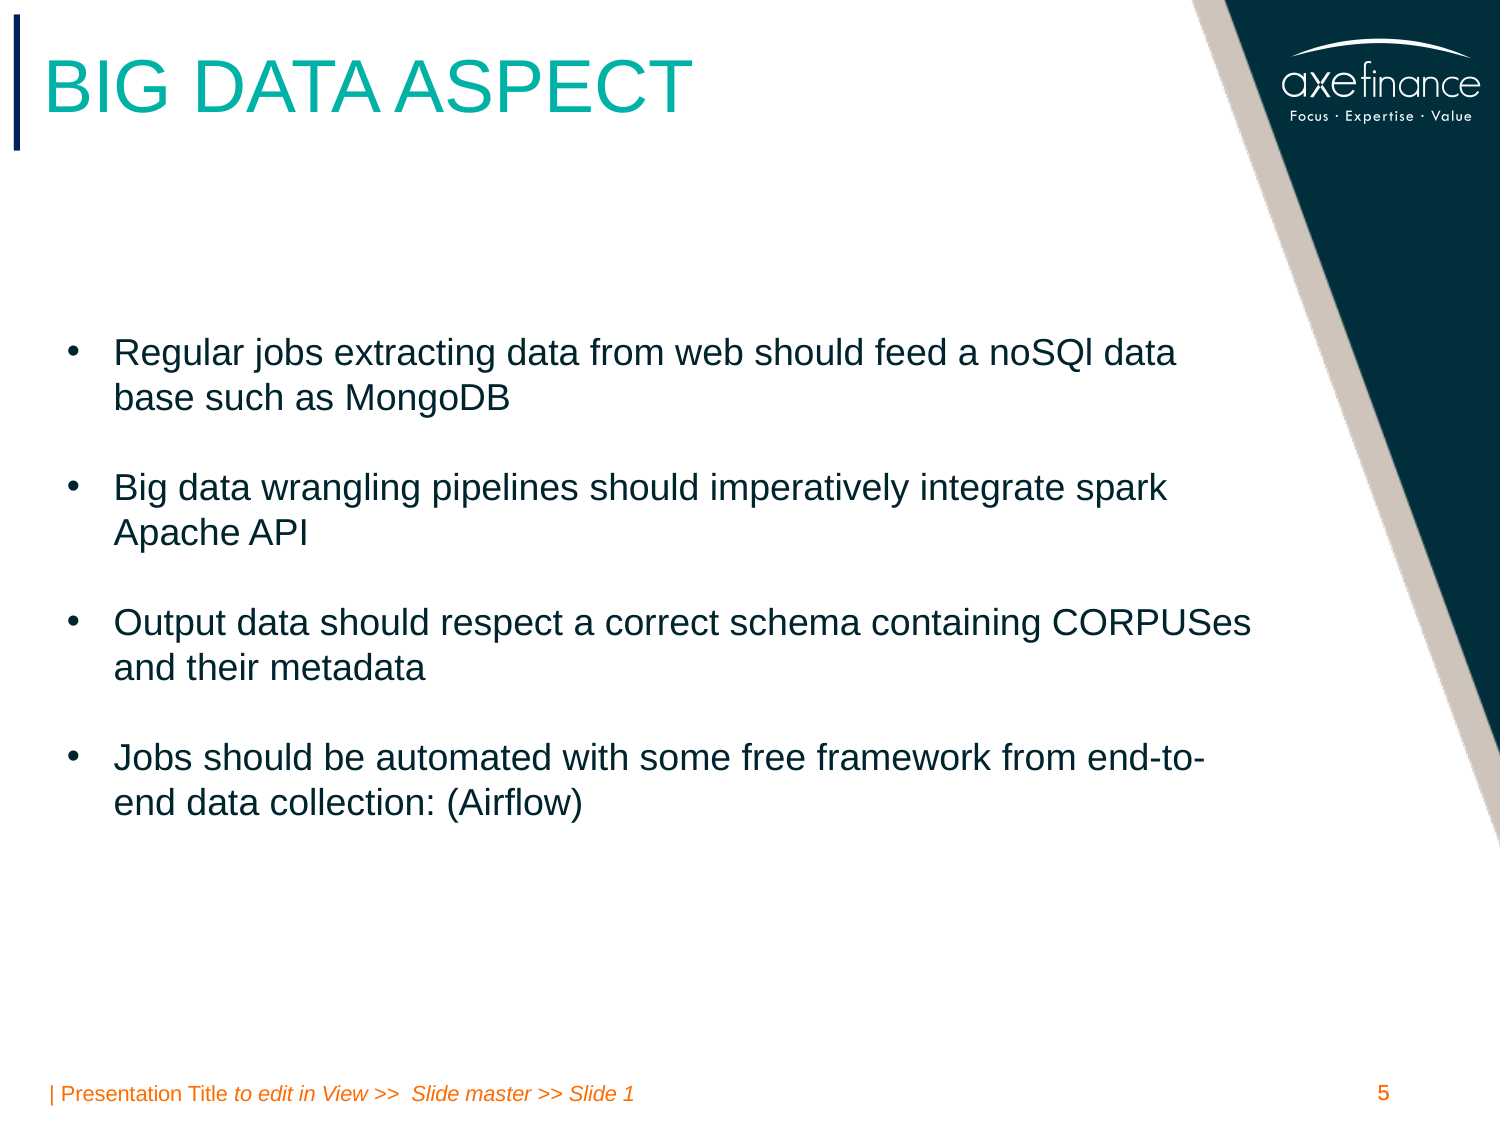

# Big data aspect
Regular jobs extracting data from web should feed a noSQl data base such as MongoDB

Big data wrangling pipelines should imperatively integrate spark Apache API

Output data should respect a correct schema containing CORPUSes and their metadata

Jobs should be automated with some free framework from end-to-end data collection: (Airflow)